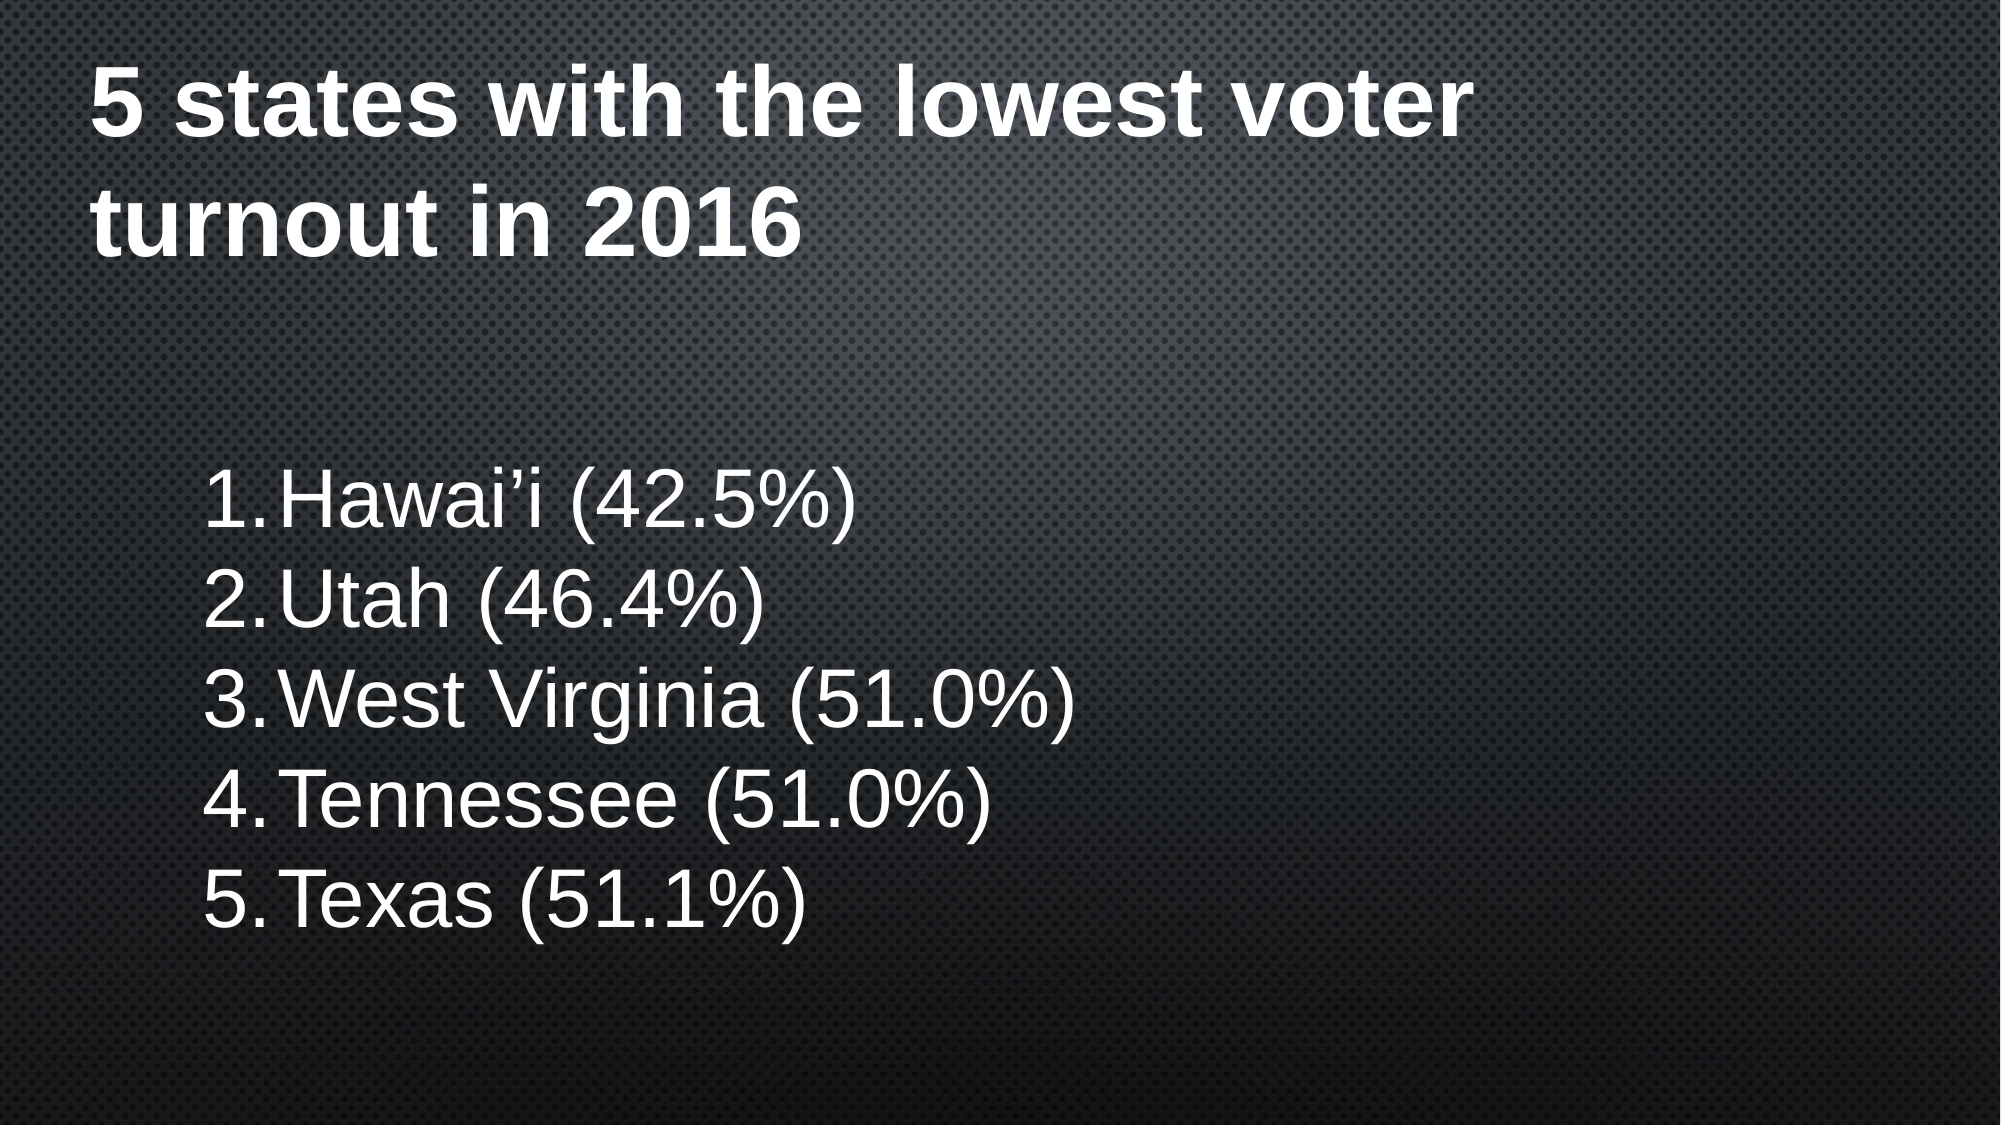

# 5 states with the lowest voter turnout in 2016
Hawai’i (42.5%)
Utah (46.4%)
West Virginia (51.0%)
Tennessee (51.0%)
Texas (51.1%)